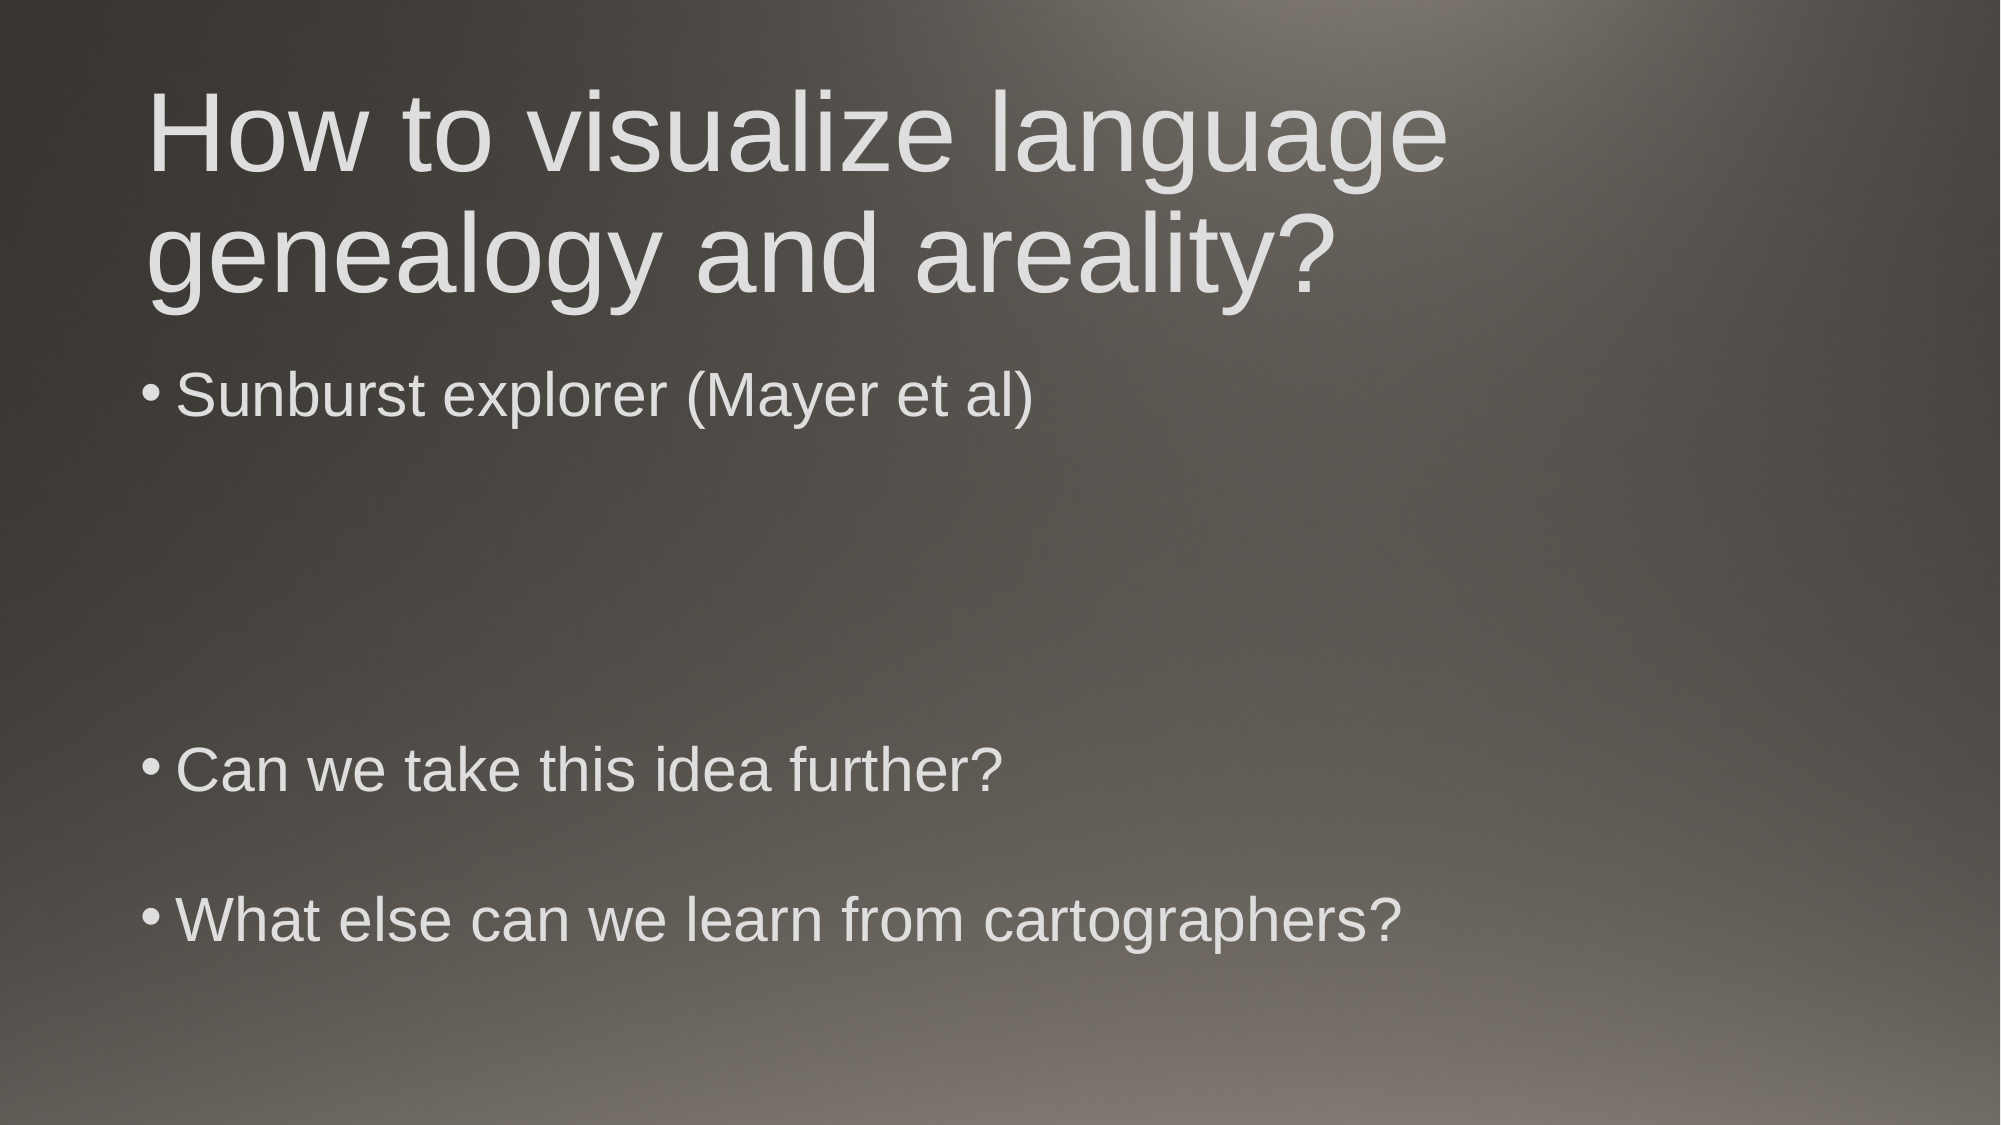

How to visualize language genealogy and areality?

Sunburst explorer (Mayer et al)

Can we take this idea further?

What else can we learn from cartographers?